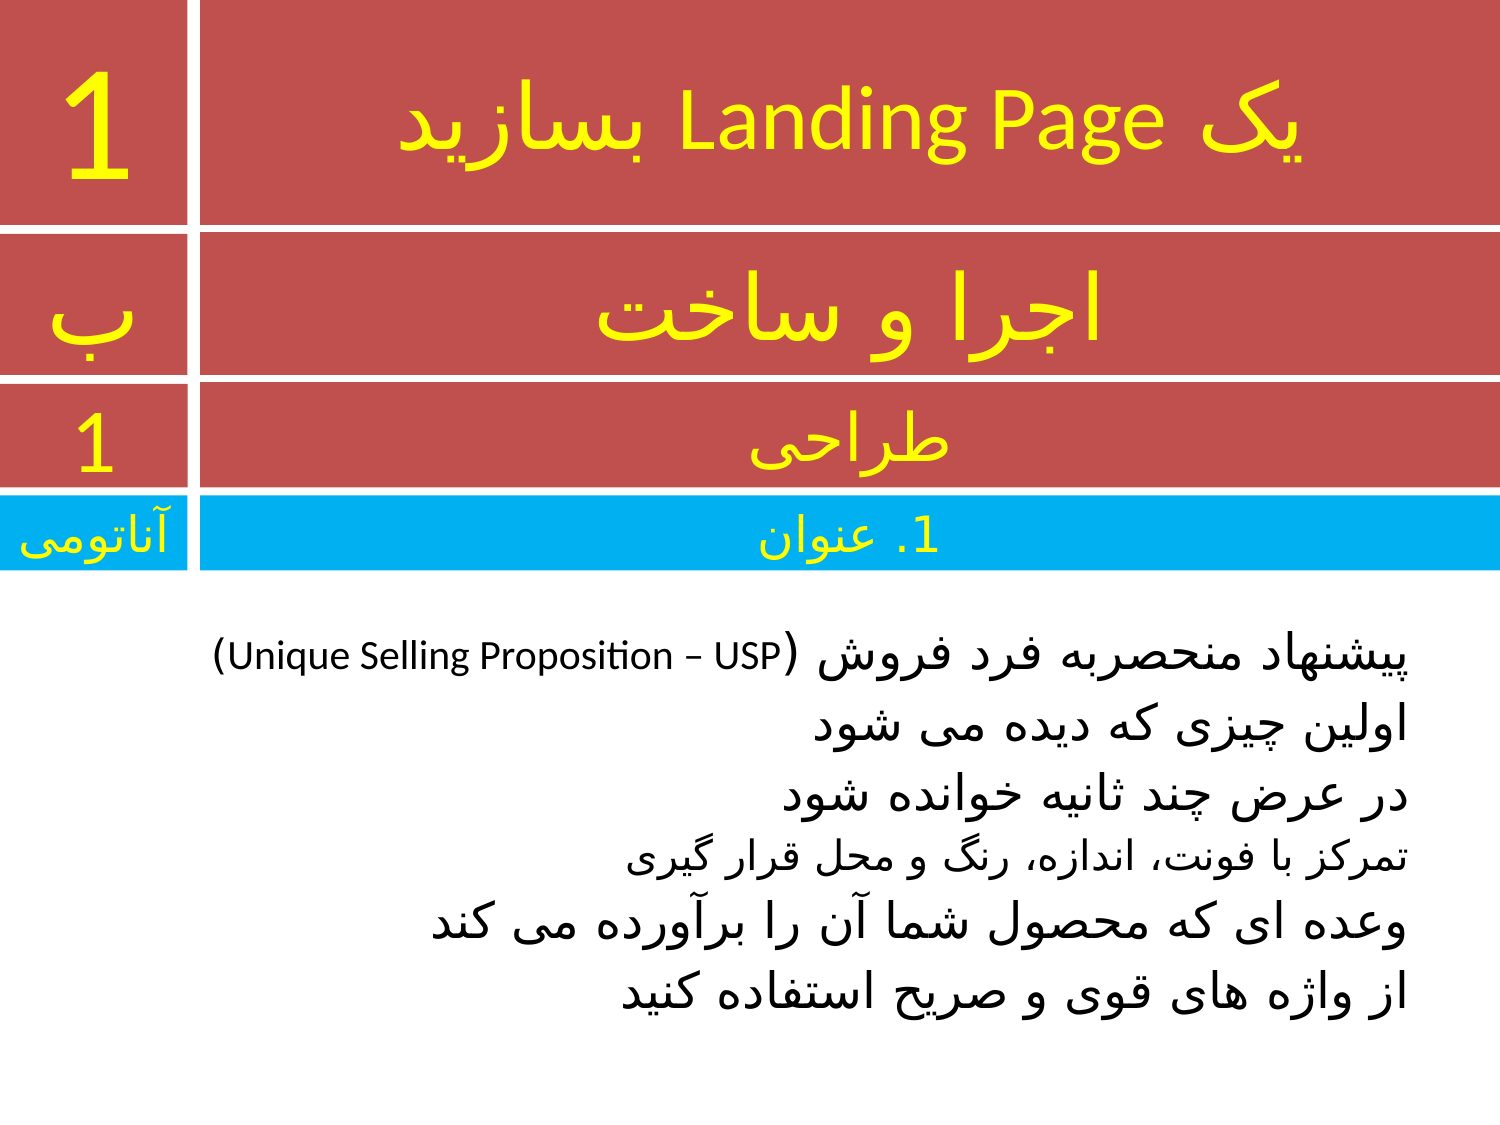

1
# یک Landing Page بسازید
اجرا و ساخت
ب
طراحی
1
آناتومی
1. عنوان
پیشنهاد منحصربه فرد فروش (Unique Selling Proposition – USP)
اولین چیزی که دیده می شود
در عرض چند ثانیه خوانده شود
تمرکز با فونت، اندازه، رنگ و محل قرار گیری
وعده ای که محصول شما آن را برآورده می کند
از واژه های قوی و صریح استفاده کنید